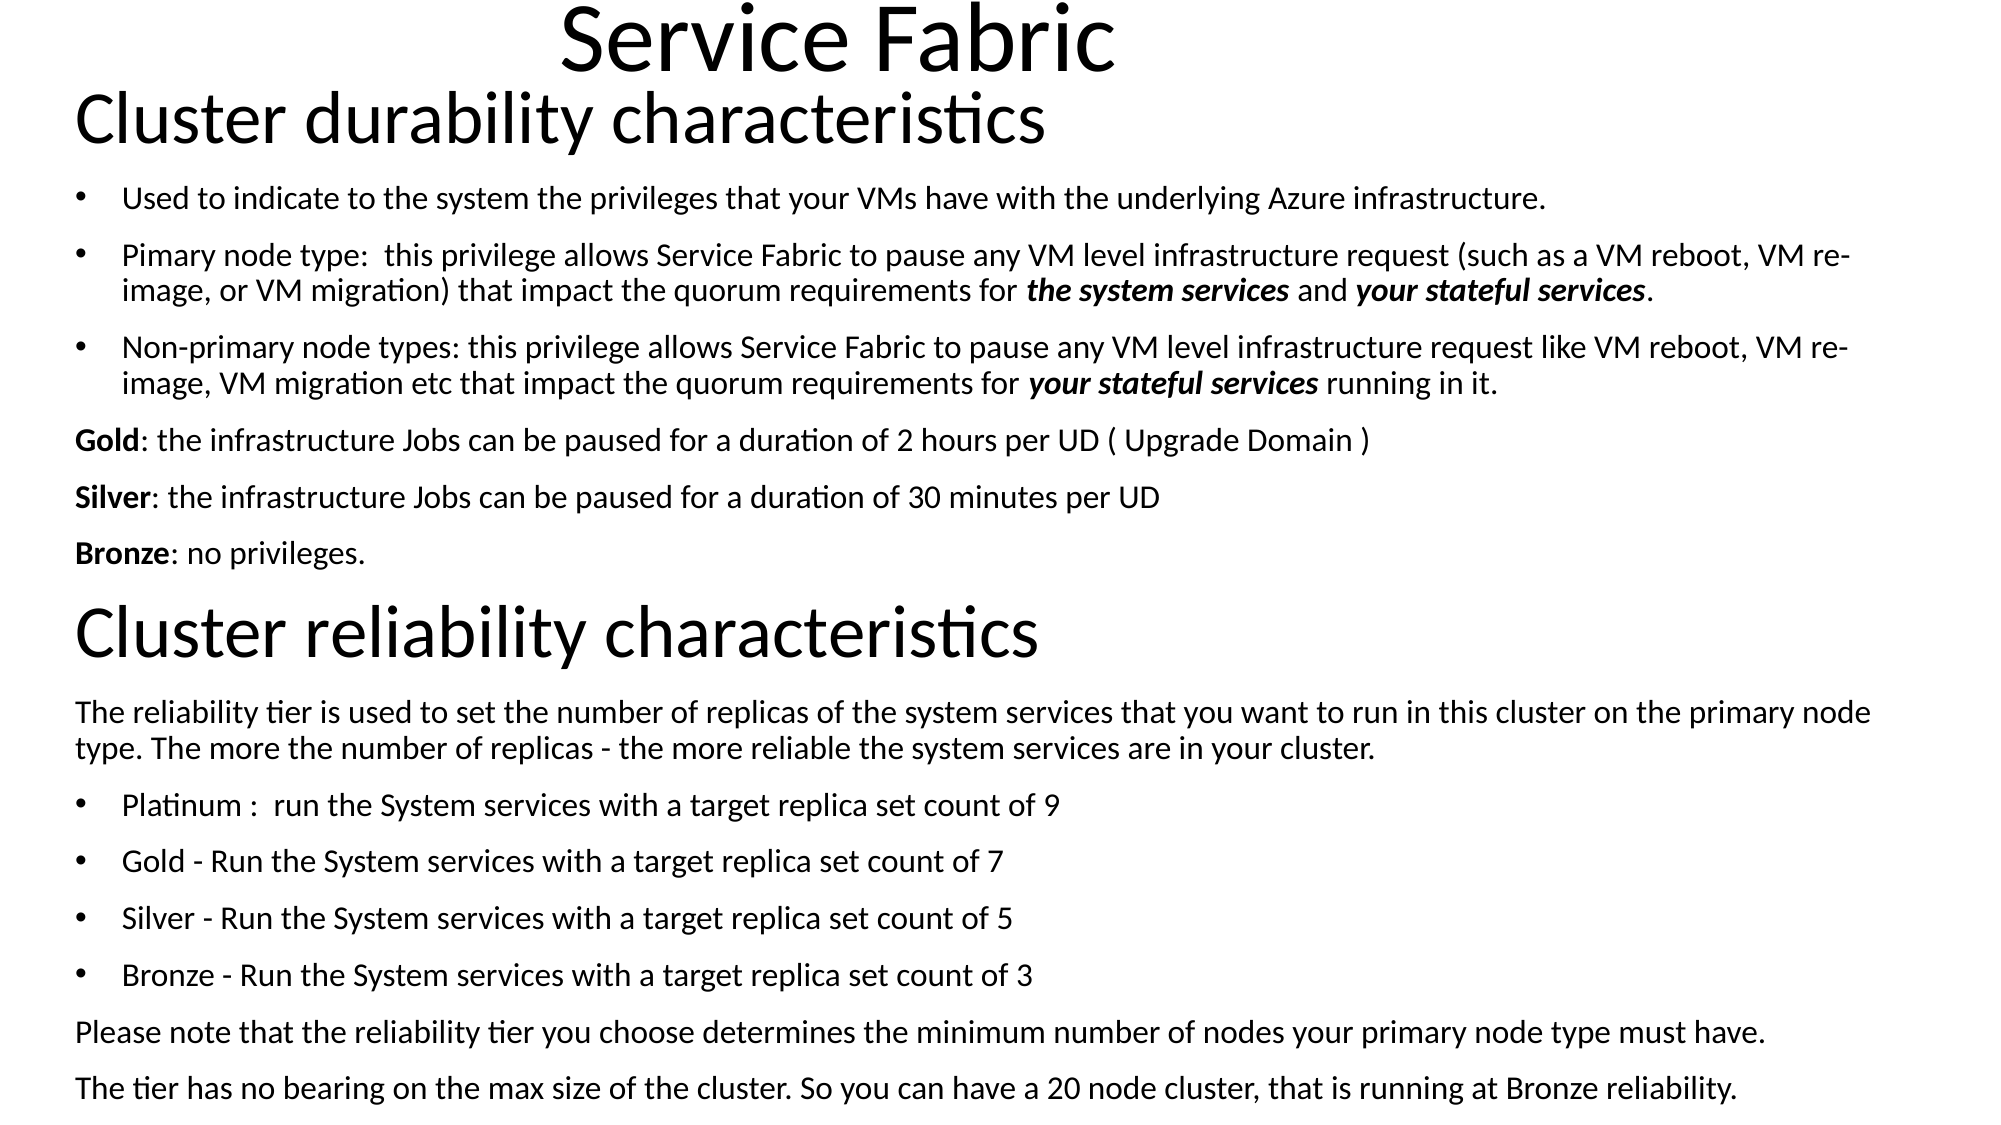

# Service Fabric
Cluster durability characteristics
Used to indicate to the system the privileges that your VMs have with the underlying Azure infrastructure.
Pimary node type:  this privilege allows Service Fabric to pause any VM level infrastructure request (such as a VM reboot, VM re-image, or VM migration) that impact the quorum requirements for the system services and your stateful services.
Non-primary node types: this privilege allows Service Fabric to pause any VM level infrastructure request like VM reboot, VM re-image, VM migration etc that impact the quorum requirements for your stateful services running in it.
Gold: the infrastructure Jobs can be paused for a duration of 2 hours per UD ( Upgrade Domain )
Silver: the infrastructure Jobs can be paused for a duration of 30 minutes per UD
Bronze: no privileges.
Cluster reliability characteristics
The reliability tier is used to set the number of replicas of the system services that you want to run in this cluster on the primary node type. The more the number of replicas - the more reliable the system services are in your cluster.
Platinum :  run the System services with a target replica set count of 9
Gold - Run the System services with a target replica set count of 7
Silver - Run the System services with a target replica set count of 5
Bronze - Run the System services with a target replica set count of 3
Please note that the reliability tier you choose determines the minimum number of nodes your primary node type must have.
The tier has no bearing on the max size of the cluster. So you can have a 20 node cluster, that is running at Bronze reliability.